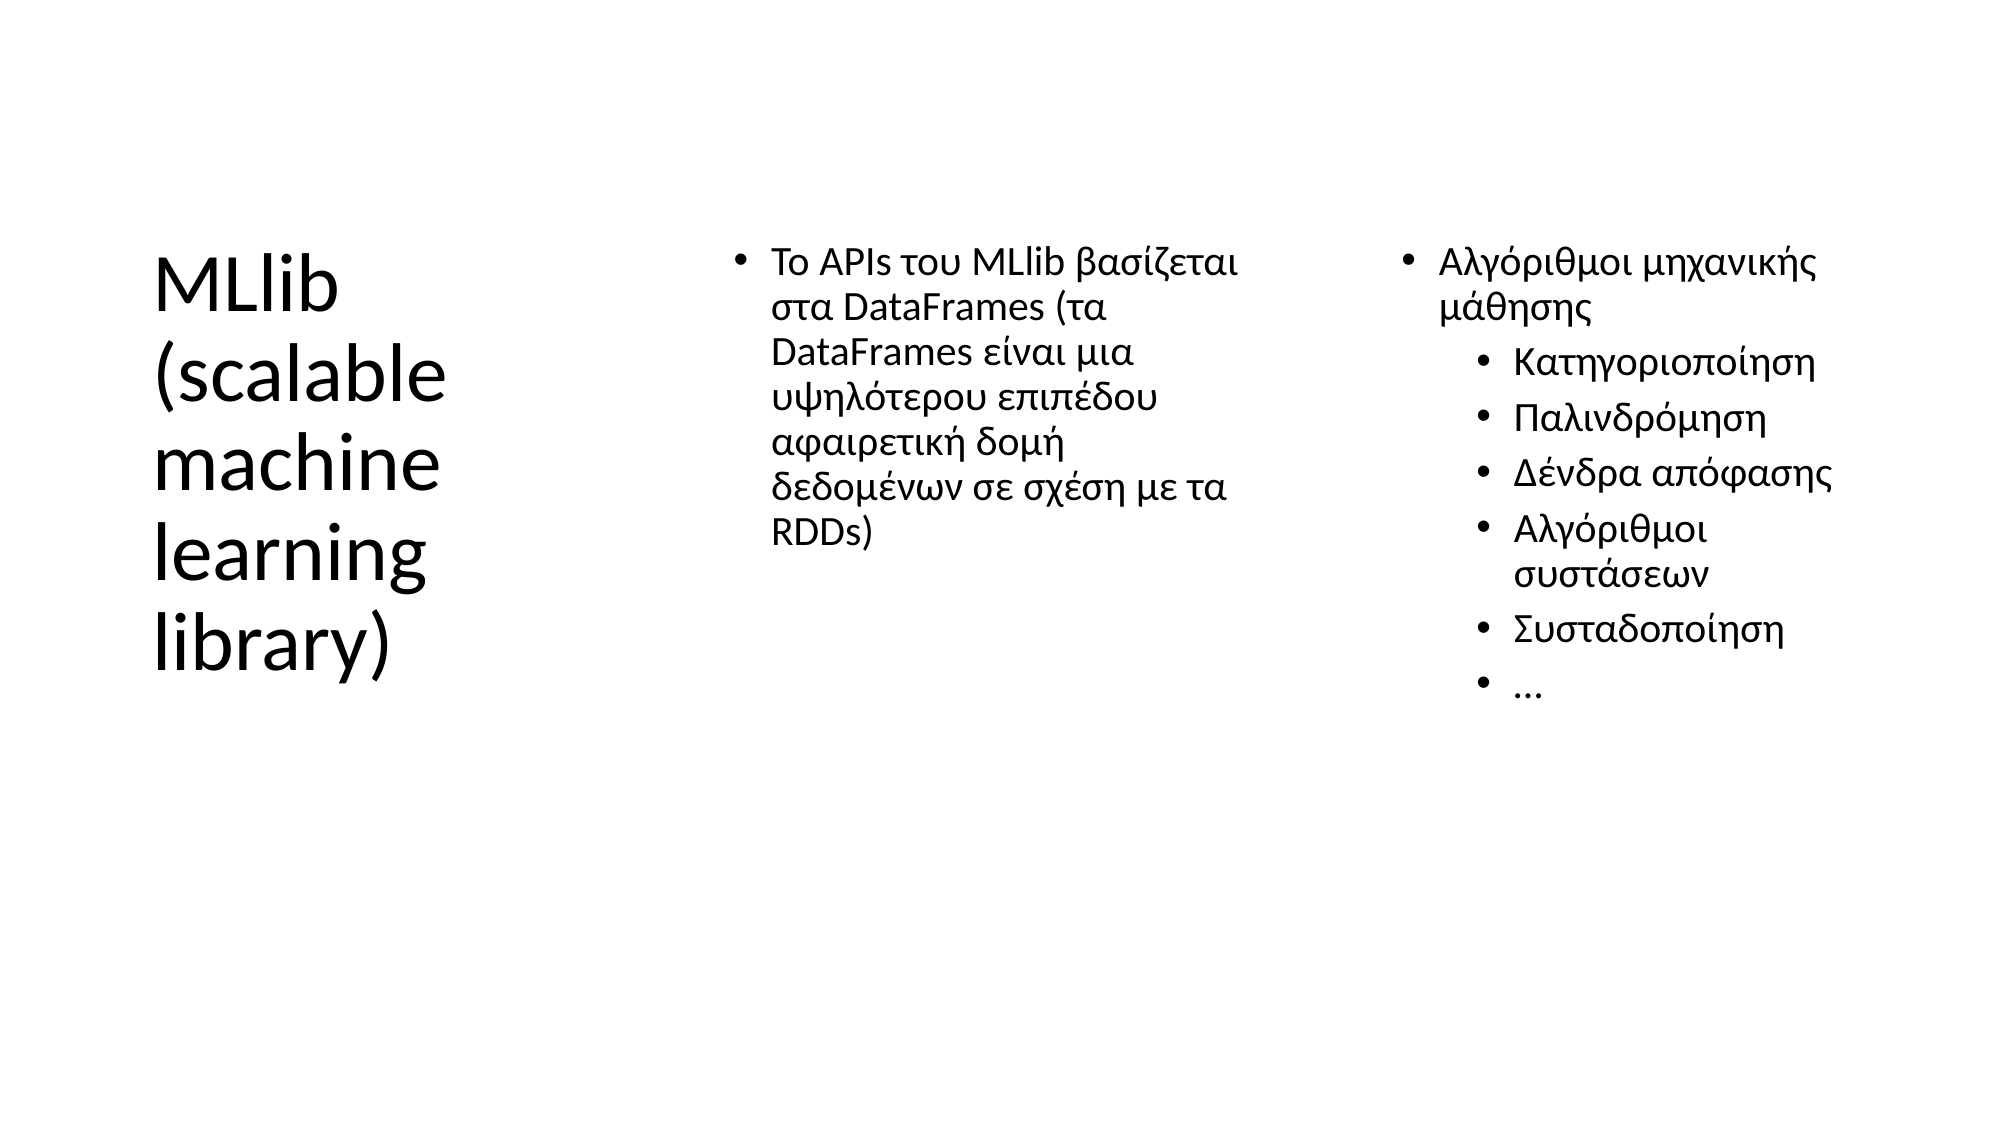

# MLlib (scalable machine learning library)
Το APIs του MLlib βασίζεται στα DataFrames (τα DataFrames είναι μια υψηλότερου επιπέδου αφαιρετική δομή δεδομένων σε σχέση με τα RDDs)
Αλγόριθμοι μηχανικής μάθησης
Κατηγοριοποίηση
Παλινδρόμηση
Δένδρα απόφασης
Αλγόριθμοι συστάσεων
Συσταδοποίηση
…